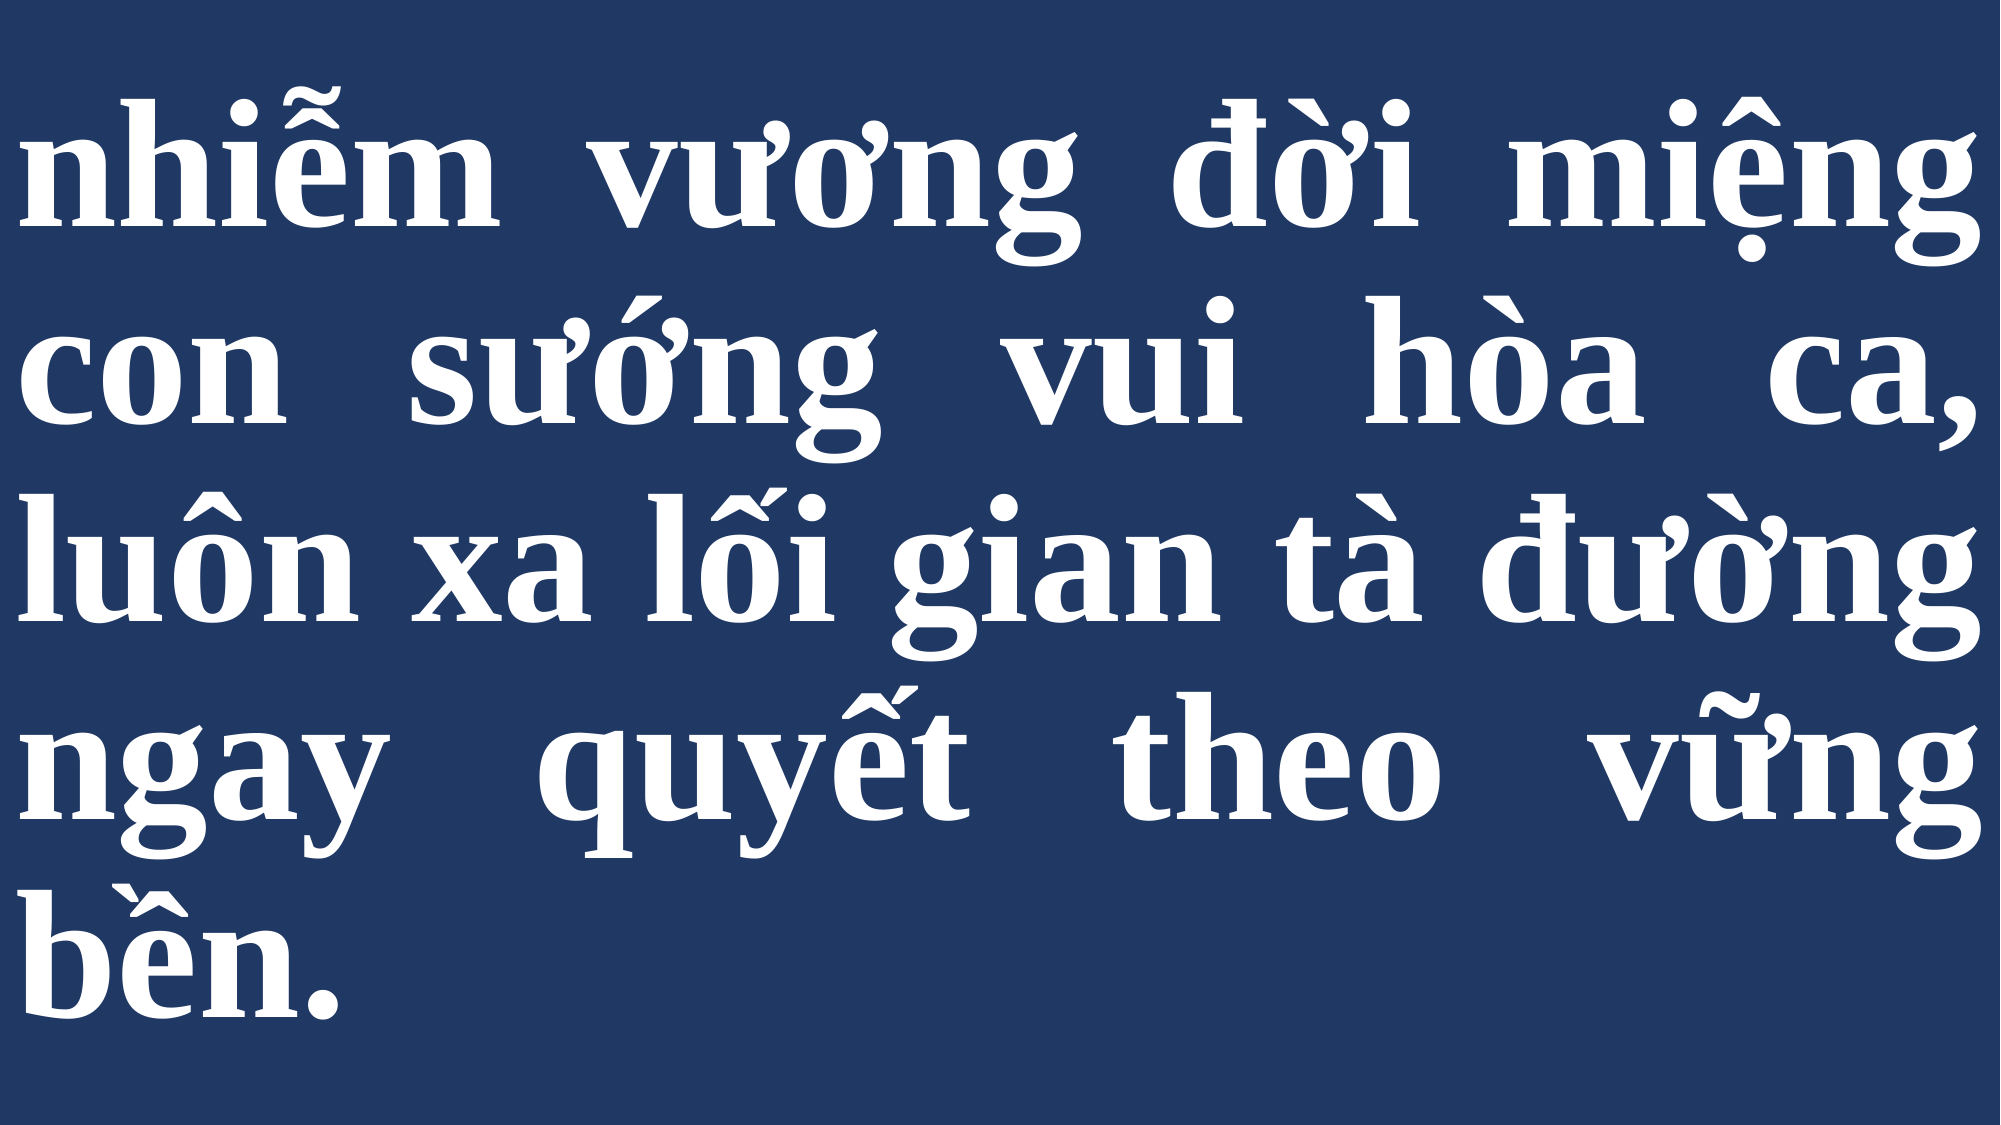

# nhiễm vương đời miệng con sướng vui hòa ca, luôn xa lối gian tà đường ngay quyết theo vững bền.